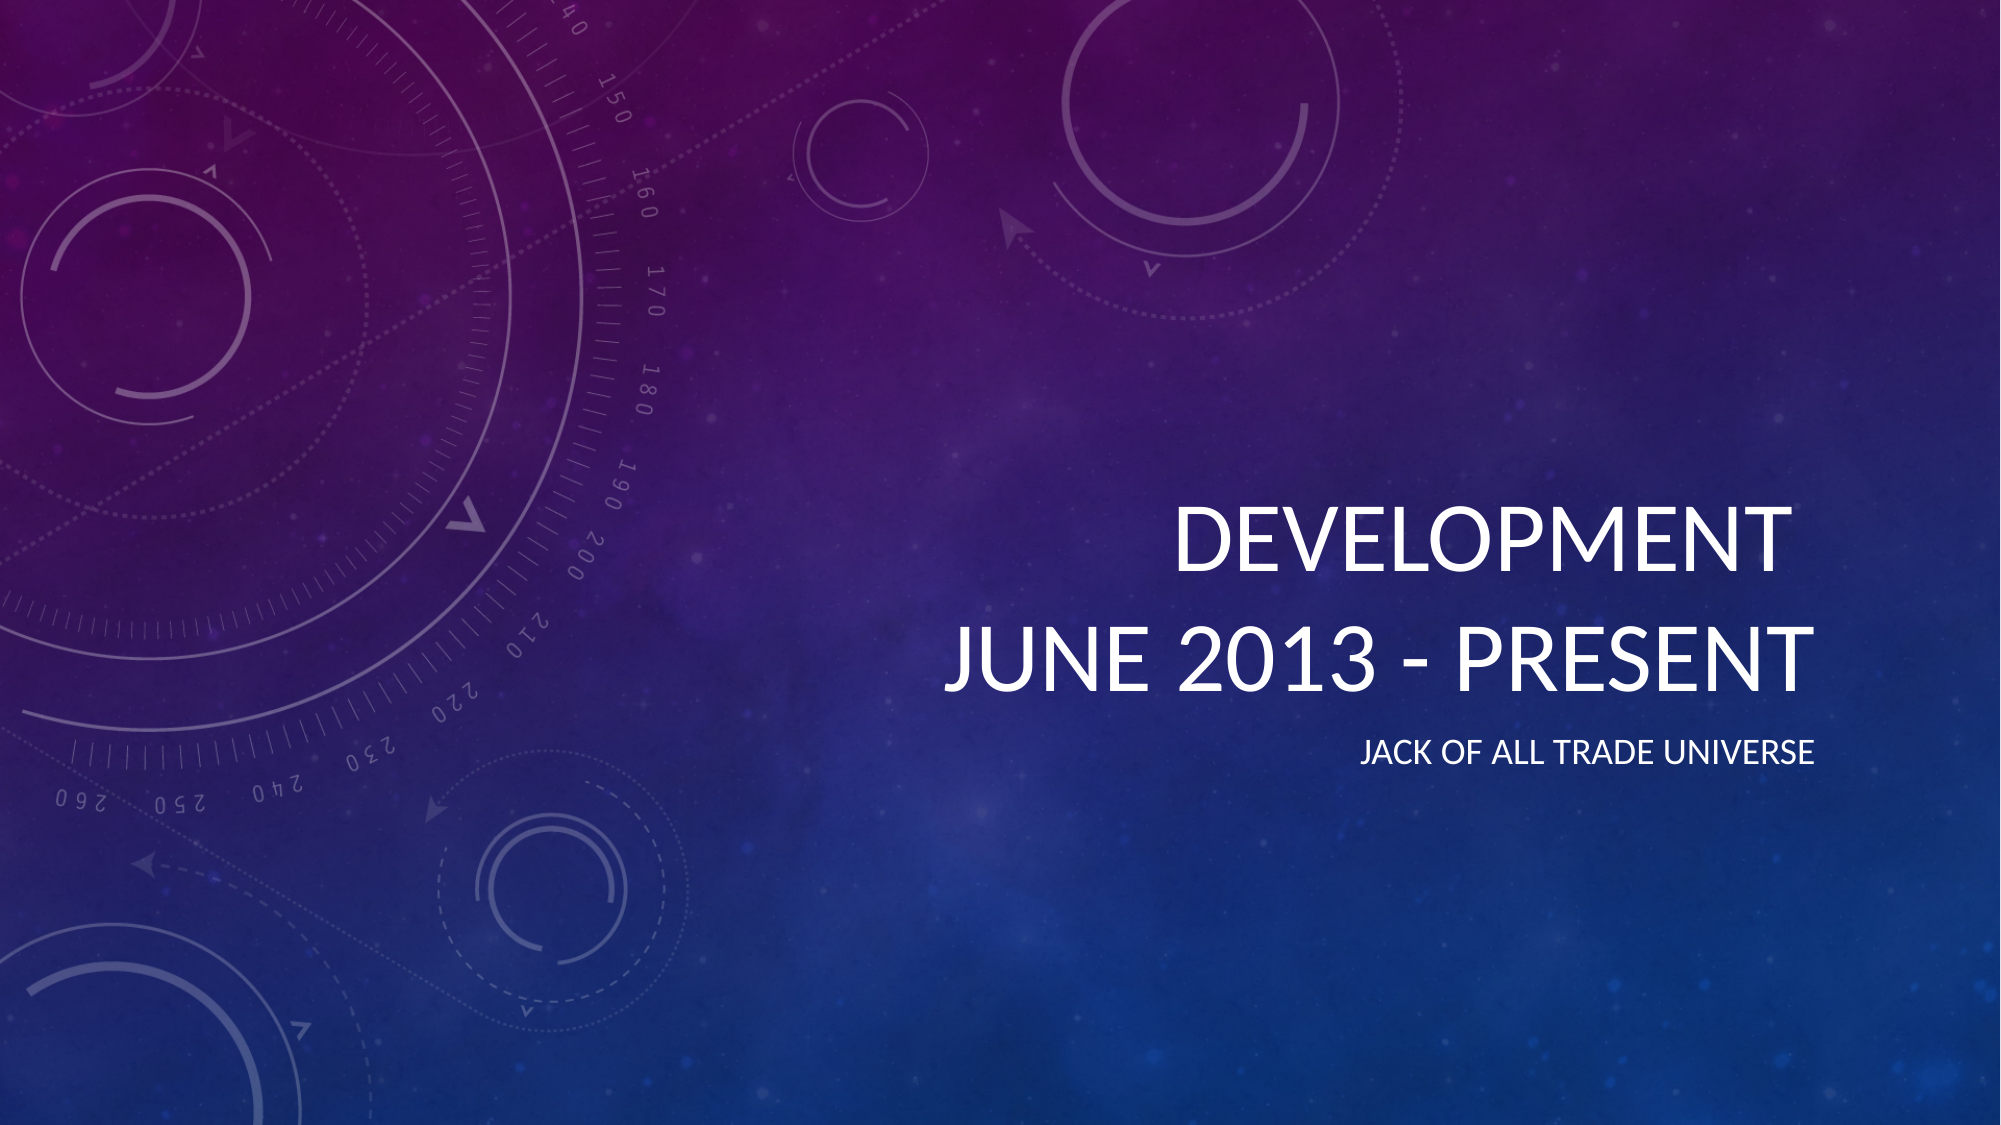

# Development June 2013 - Present
Jack of all trade universe